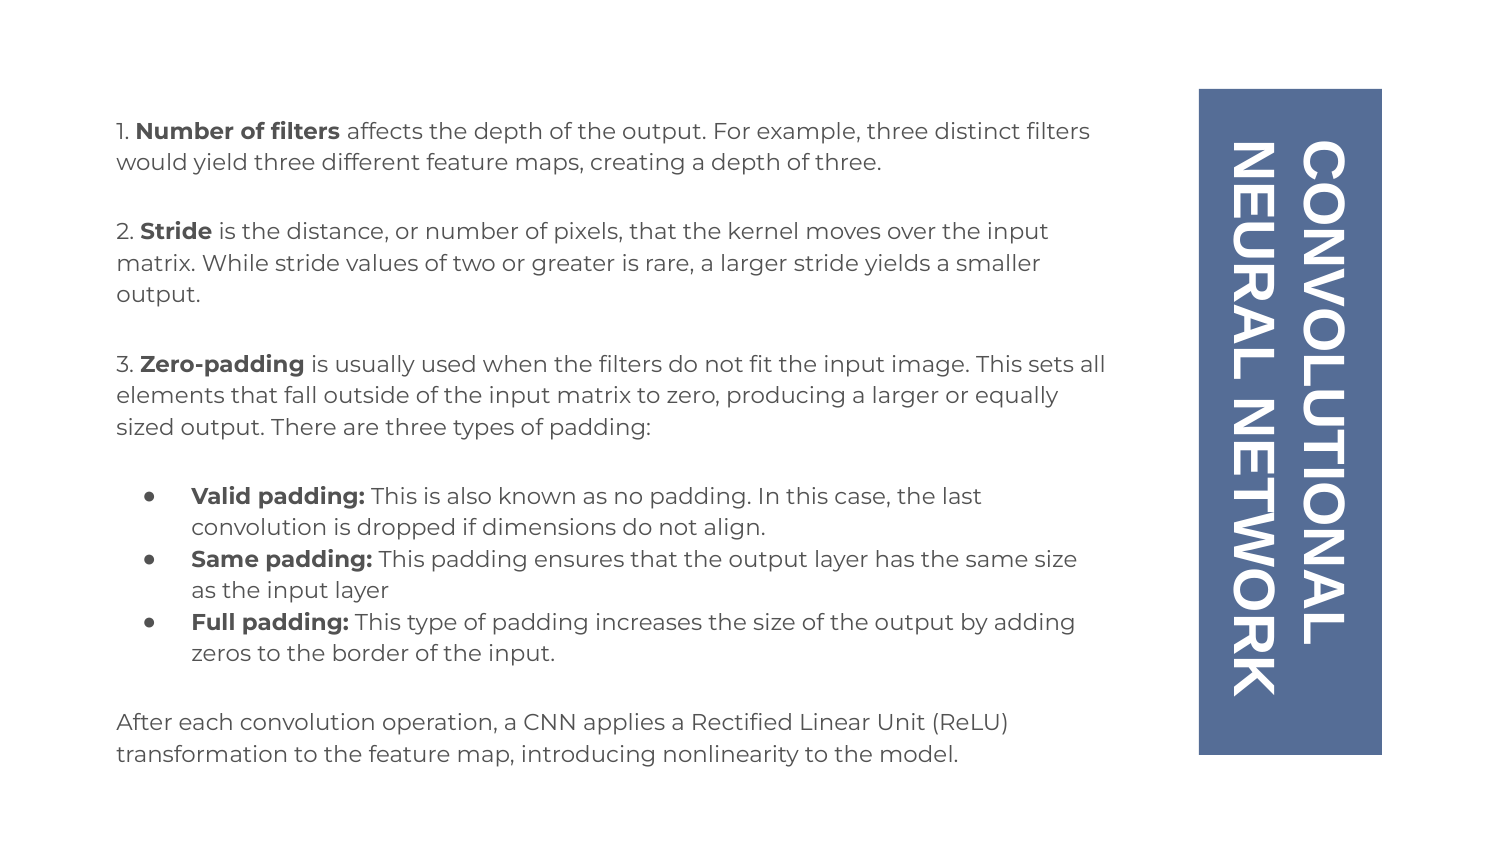

1. Number of filters affects the depth of the output. For example, three distinct filters would yield three different feature maps, creating a depth of three.
2. Stride is the distance, or number of pixels, that the kernel moves over the input matrix. While stride values of two or greater is rare, a larger stride yields a smaller output.
3. Zero-padding is usually used when the filters do not fit the input image. This sets all elements that fall outside of the input matrix to zero, producing a larger or equally sized output. There are three types of padding:
Valid padding: This is also known as no padding. In this case, the last convolution is dropped if dimensions do not align.
Same padding: This padding ensures that the output layer has the same size as the input layer
Full padding: This type of padding increases the size of the output by adding zeros to the border of the input.
After each convolution operation, a CNN applies a Rectified Linear Unit (ReLU) transformation to the feature map, introducing nonlinearity to the model.

# CONVOLUTIONAL
NEURAL NETWORK